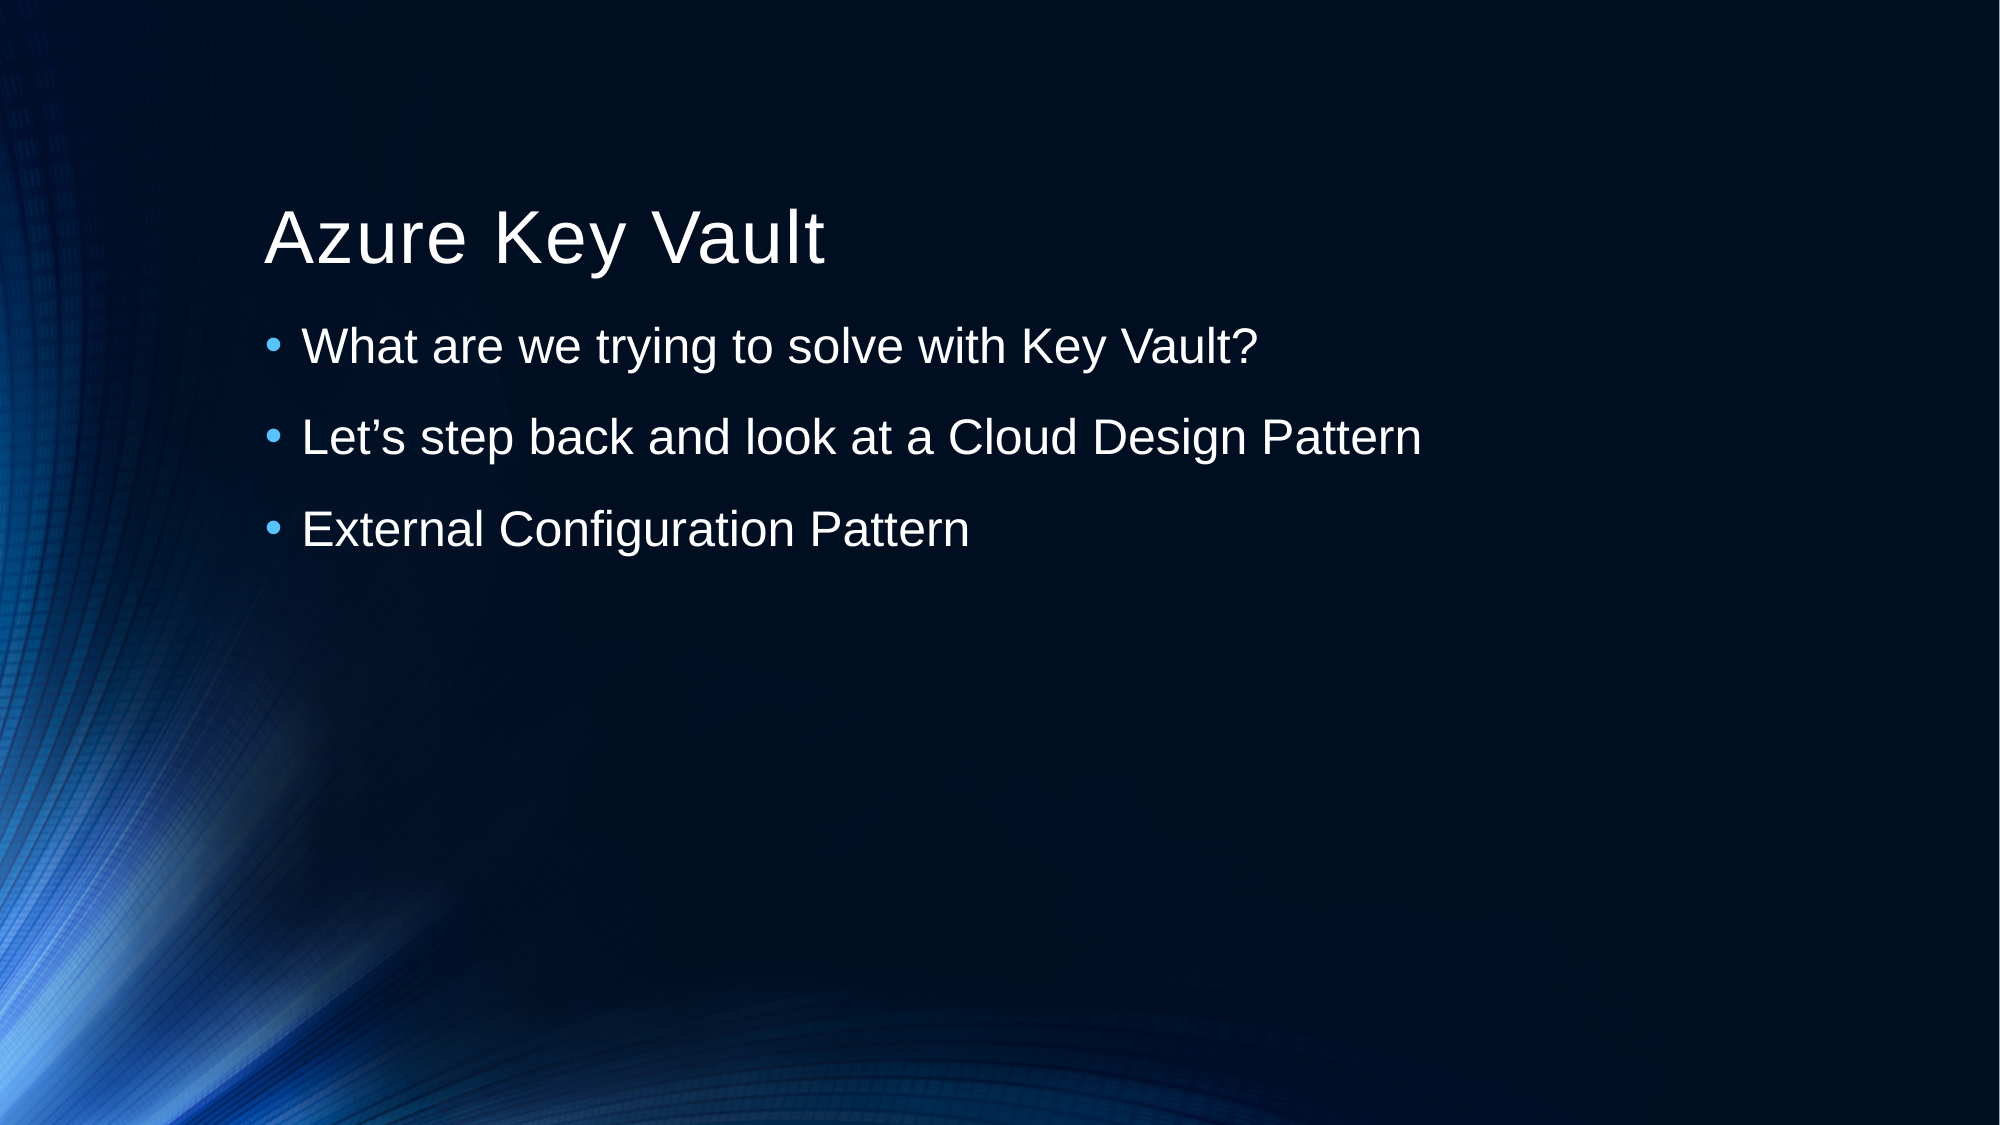

# Azure Key Vault
What are we trying to solve with Key Vault?
Let’s step back and look at a Cloud Design Pattern
External Configuration Pattern